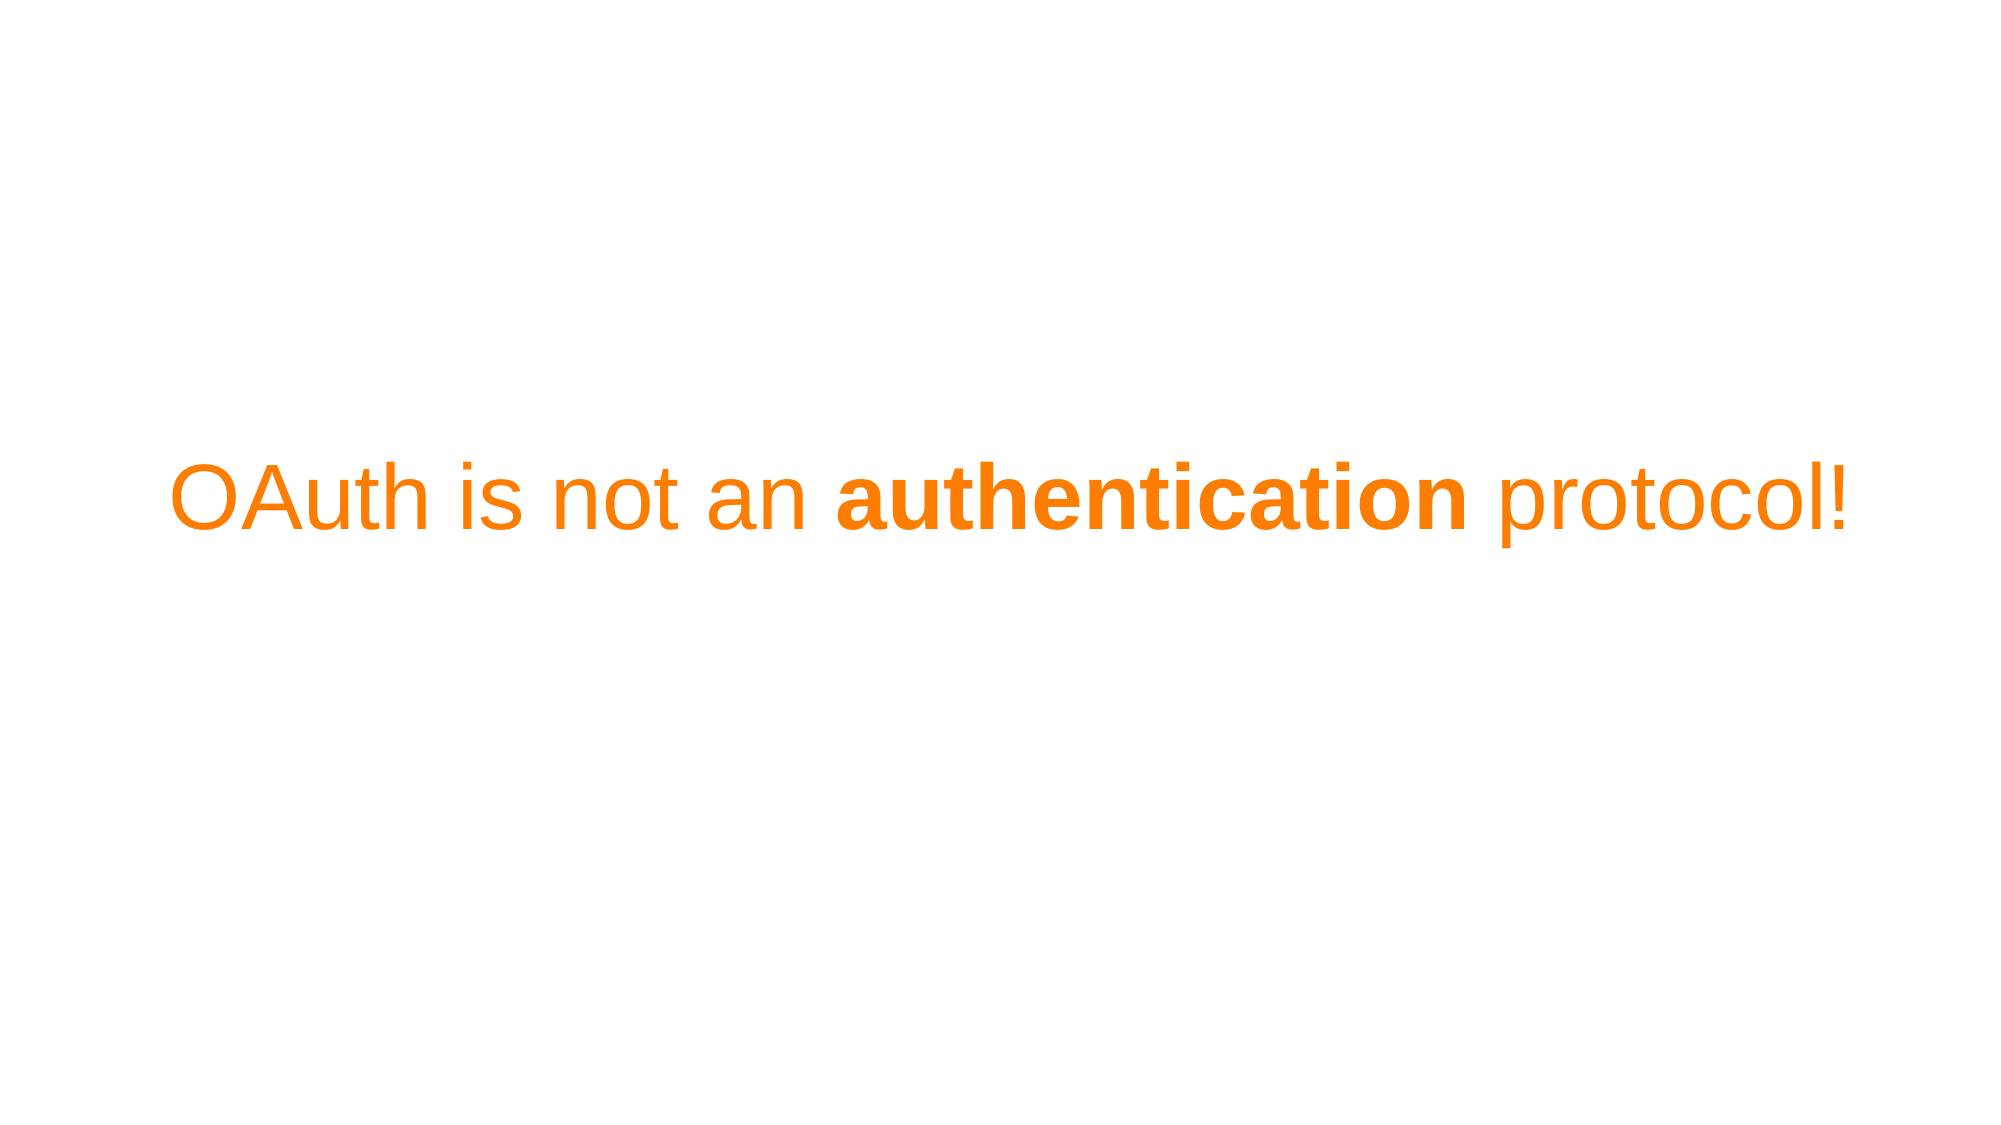

# OAuth is not an authentication protocol!